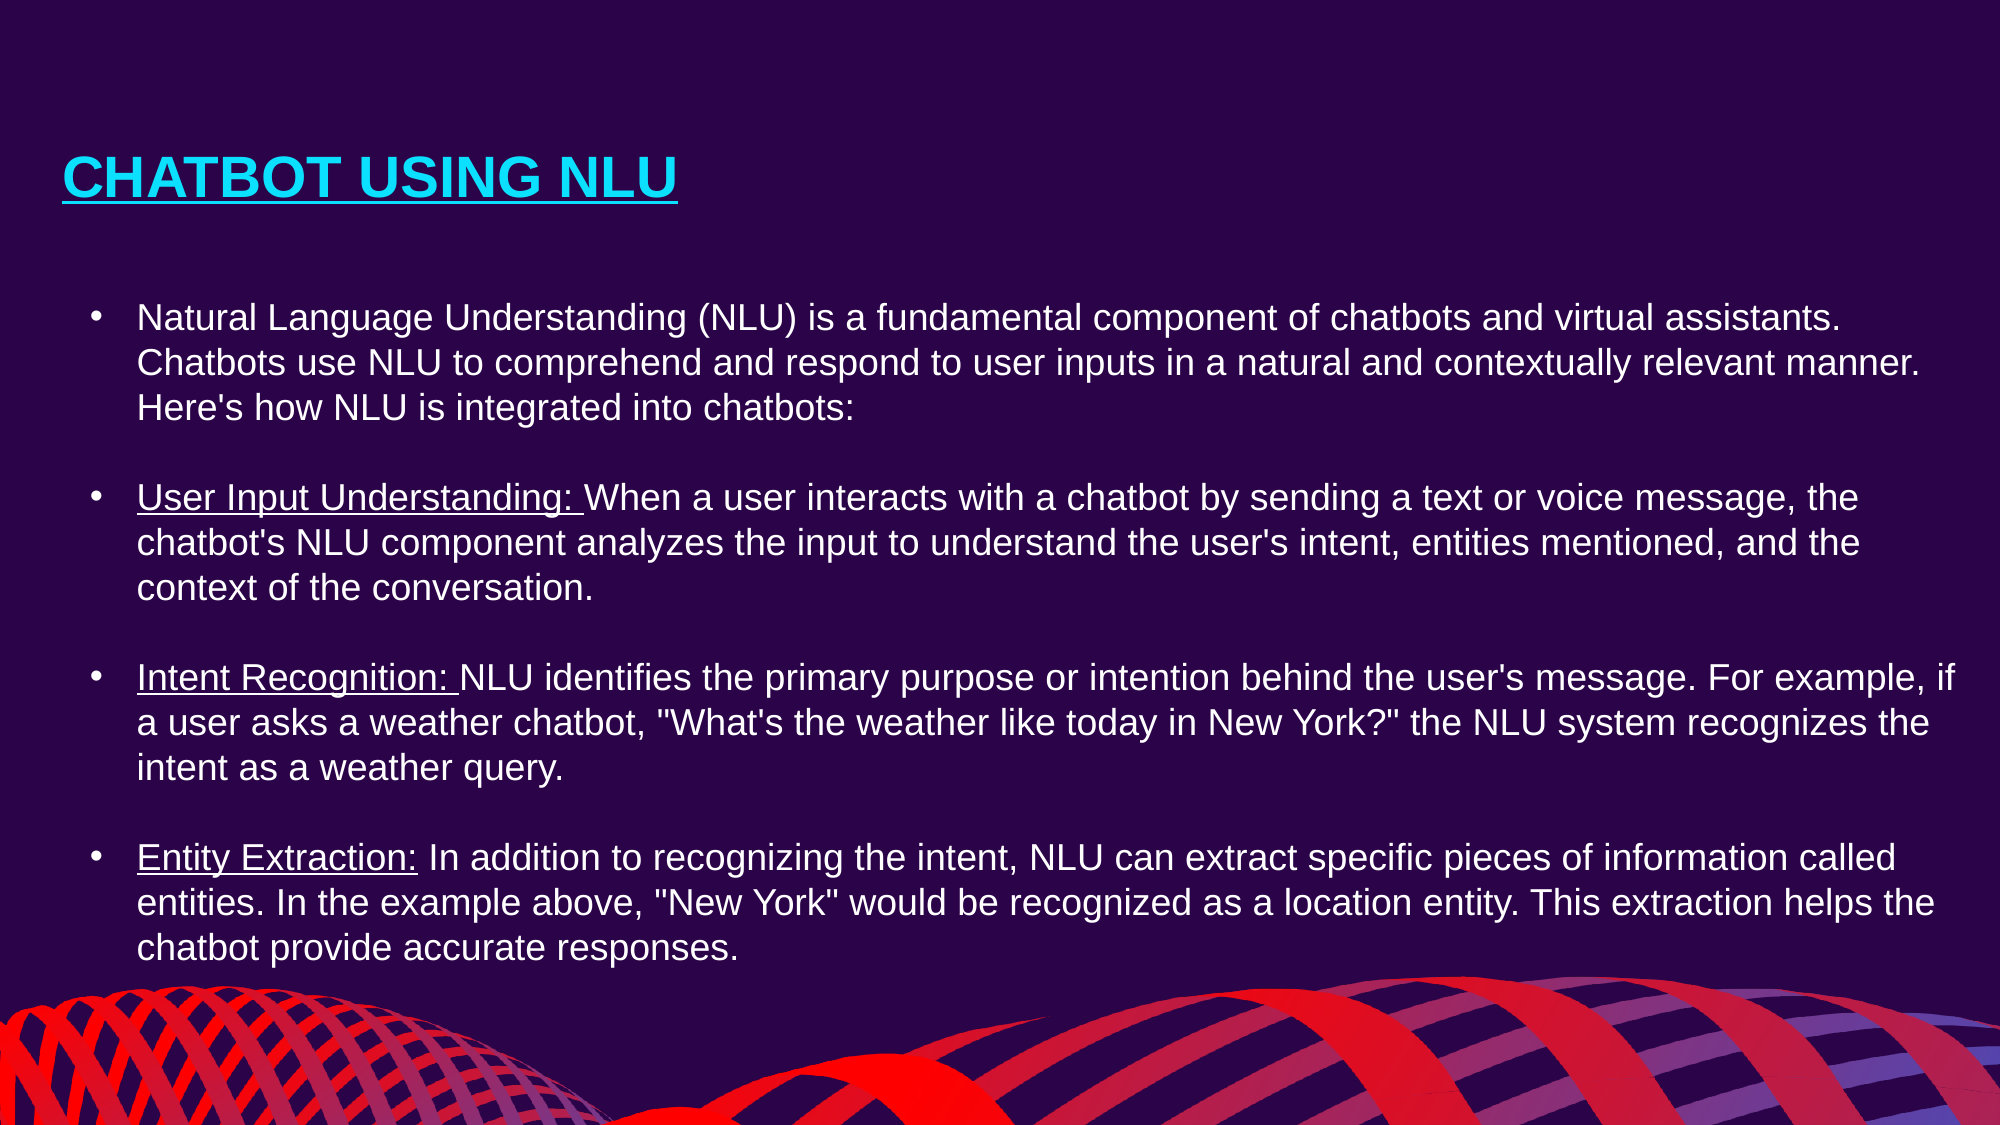

CHATBOT USING NLU
Natural Language Understanding (NLU) is a fundamental component of chatbots and virtual assistants. Chatbots use NLU to comprehend and respond to user inputs in a natural and contextually relevant manner. Here's how NLU is integrated into chatbots:

User Input Understanding: When a user interacts with a chatbot by sending a text or voice message, the chatbot's NLU component analyzes the input to understand the user's intent, entities mentioned, and the context of the conversation.

Intent Recognition: NLU identifies the primary purpose or intention behind the user's message. For example, if a user asks a weather chatbot, "What's the weather like today in New York?" the NLU system recognizes the intent as a weather query.

Entity Extraction: In addition to recognizing the intent, NLU can extract specific pieces of information called entities. In the example above, "New York" would be recognized as a location entity. This extraction helps the chatbot provide accurate responses.